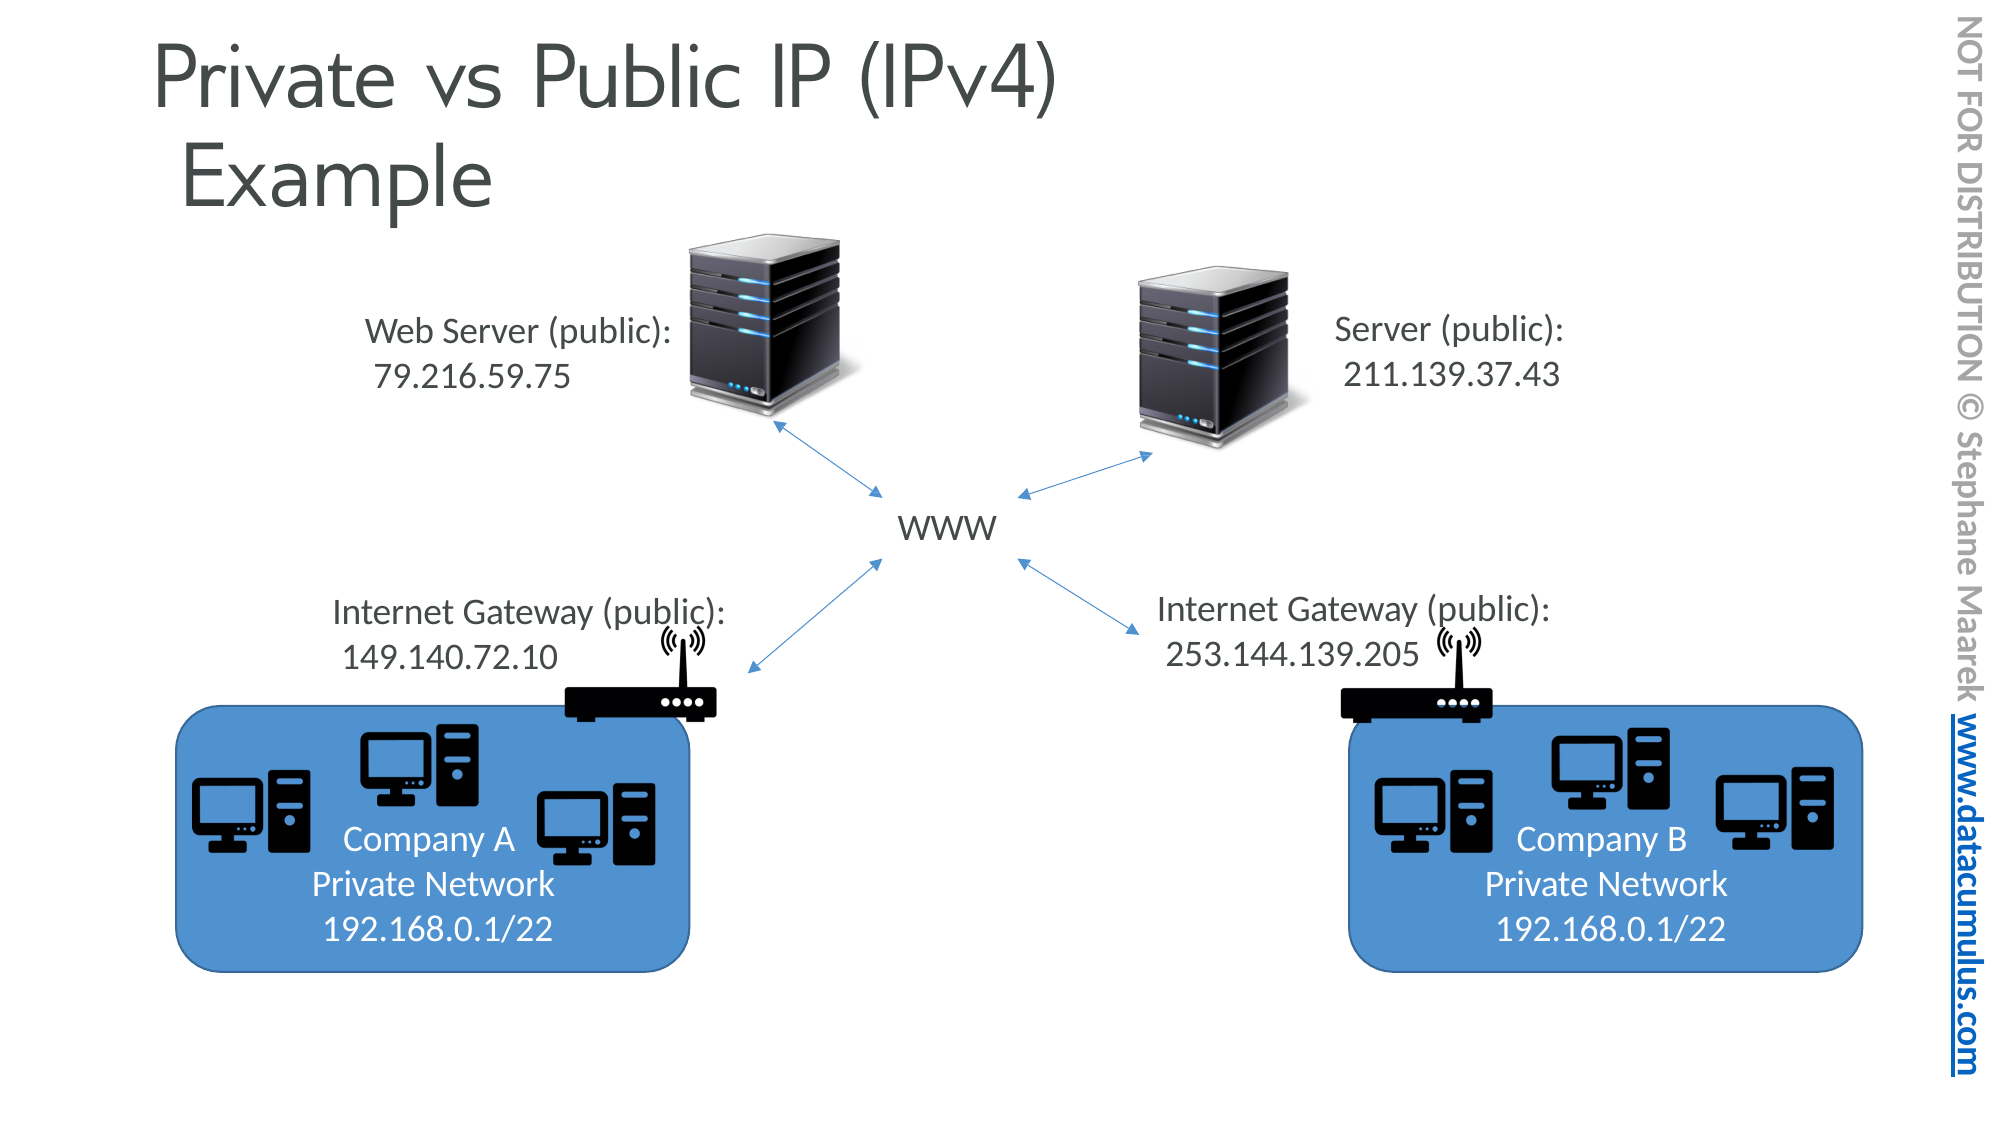

# Private vs Public IP (IPv4)  Example
NOT FOR DISTRIBUTION © Stephane Maarek www.datacumulus.com

Server (public):  211.139.37.43
Web Server (public):  79.216.59.75

WWW

Internet Gateway (public):  253.144.139.205
Internet Gateway (public):  149.140.72.10

Company A  Private Network  192.168.0.1/22
Company B  Private Network  192.168.0.1/22
© Stephane Maarek